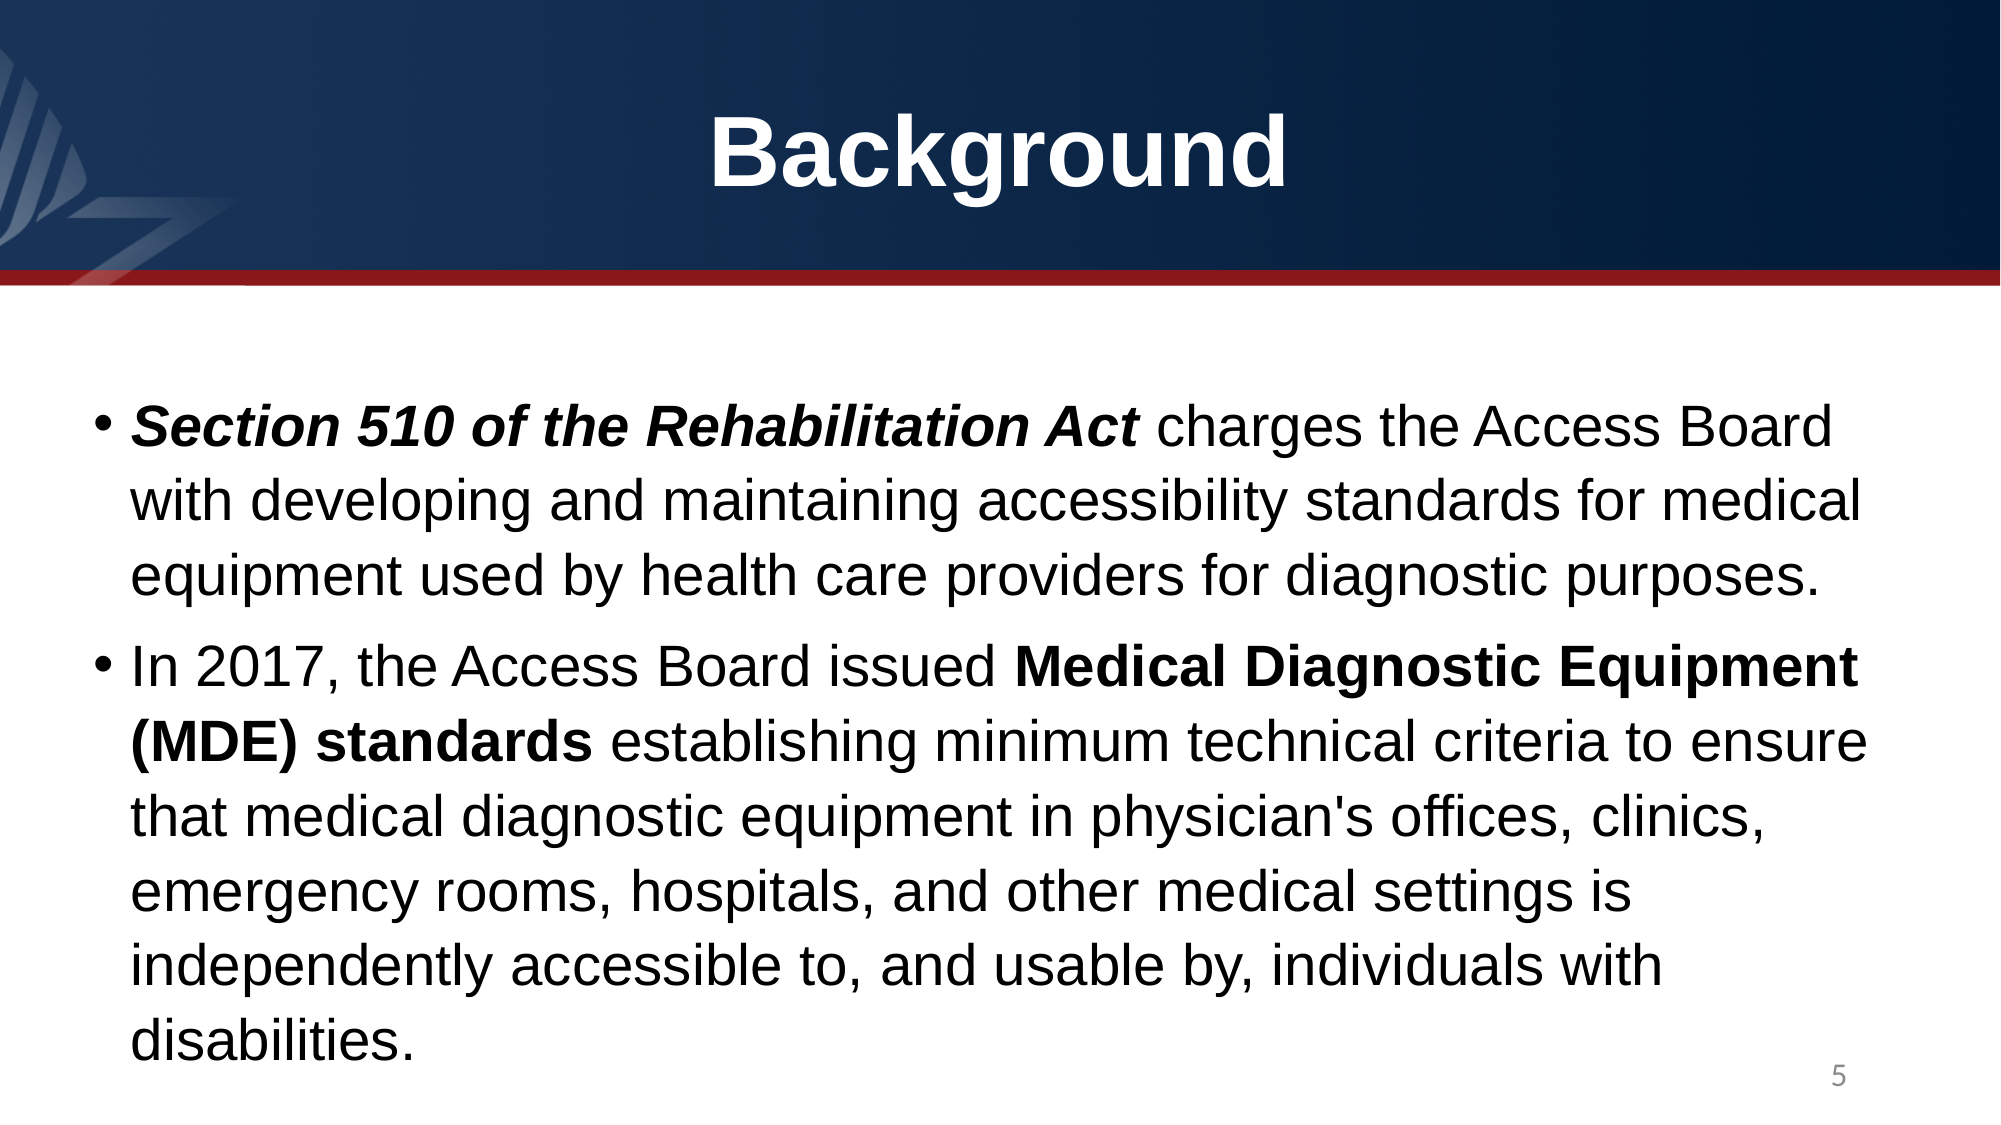

# Background
Section 510 of the Rehabilitation Act charges the Access Board with developing and maintaining accessibility standards for medical equipment used by health care providers for diagnostic purposes.
In 2017, the Access Board issued Medical Diagnostic Equipment (MDE) standards establishing minimum technical criteria to ensure that medical diagnostic equipment in physician's offices, clinics, emergency rooms, hospitals, and other medical settings is independently accessible to, and usable by, individuals with disabilities.

5